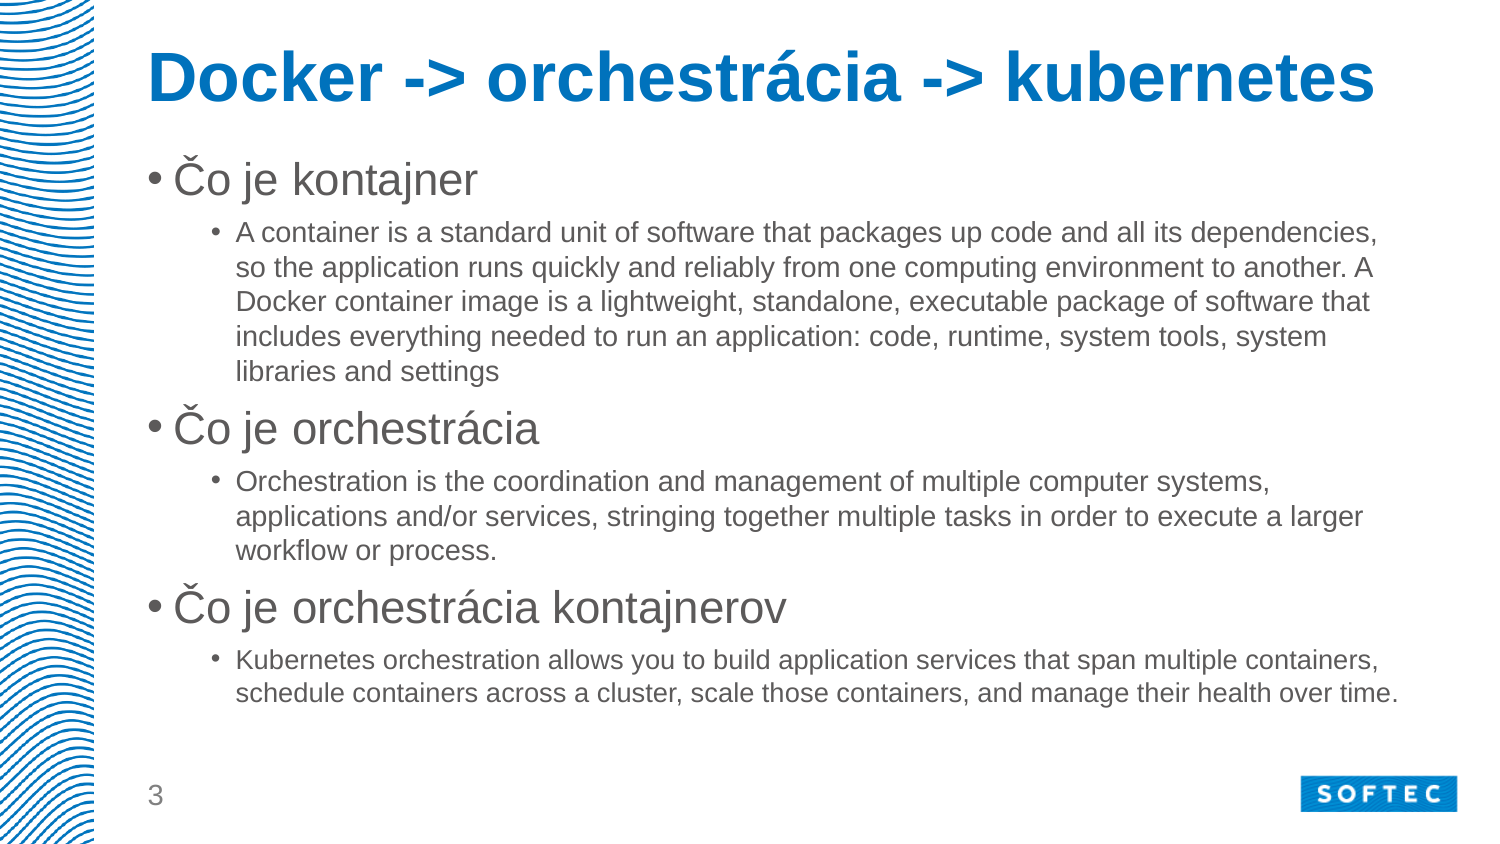

# Docker -> orchestrácia -> kubernetes
Čo je kontajner
A container is a standard unit of software that packages up code and all its dependencies, so the application runs quickly and reliably from one computing environment to another. A Docker container image is a lightweight, standalone, executable package of software that includes everything needed to run an application: code, runtime, system tools, system libraries and settings
Čo je orchestrácia
Orchestration is the coordination and management of multiple computer systems, applications and/or services, stringing together multiple tasks in order to execute a larger workflow or process.
Čo je orchestrácia kontajnerov
Kubernetes orchestration allows you to build application services that span multiple containers, schedule containers across a cluster, scale those containers, and manage their health over time.